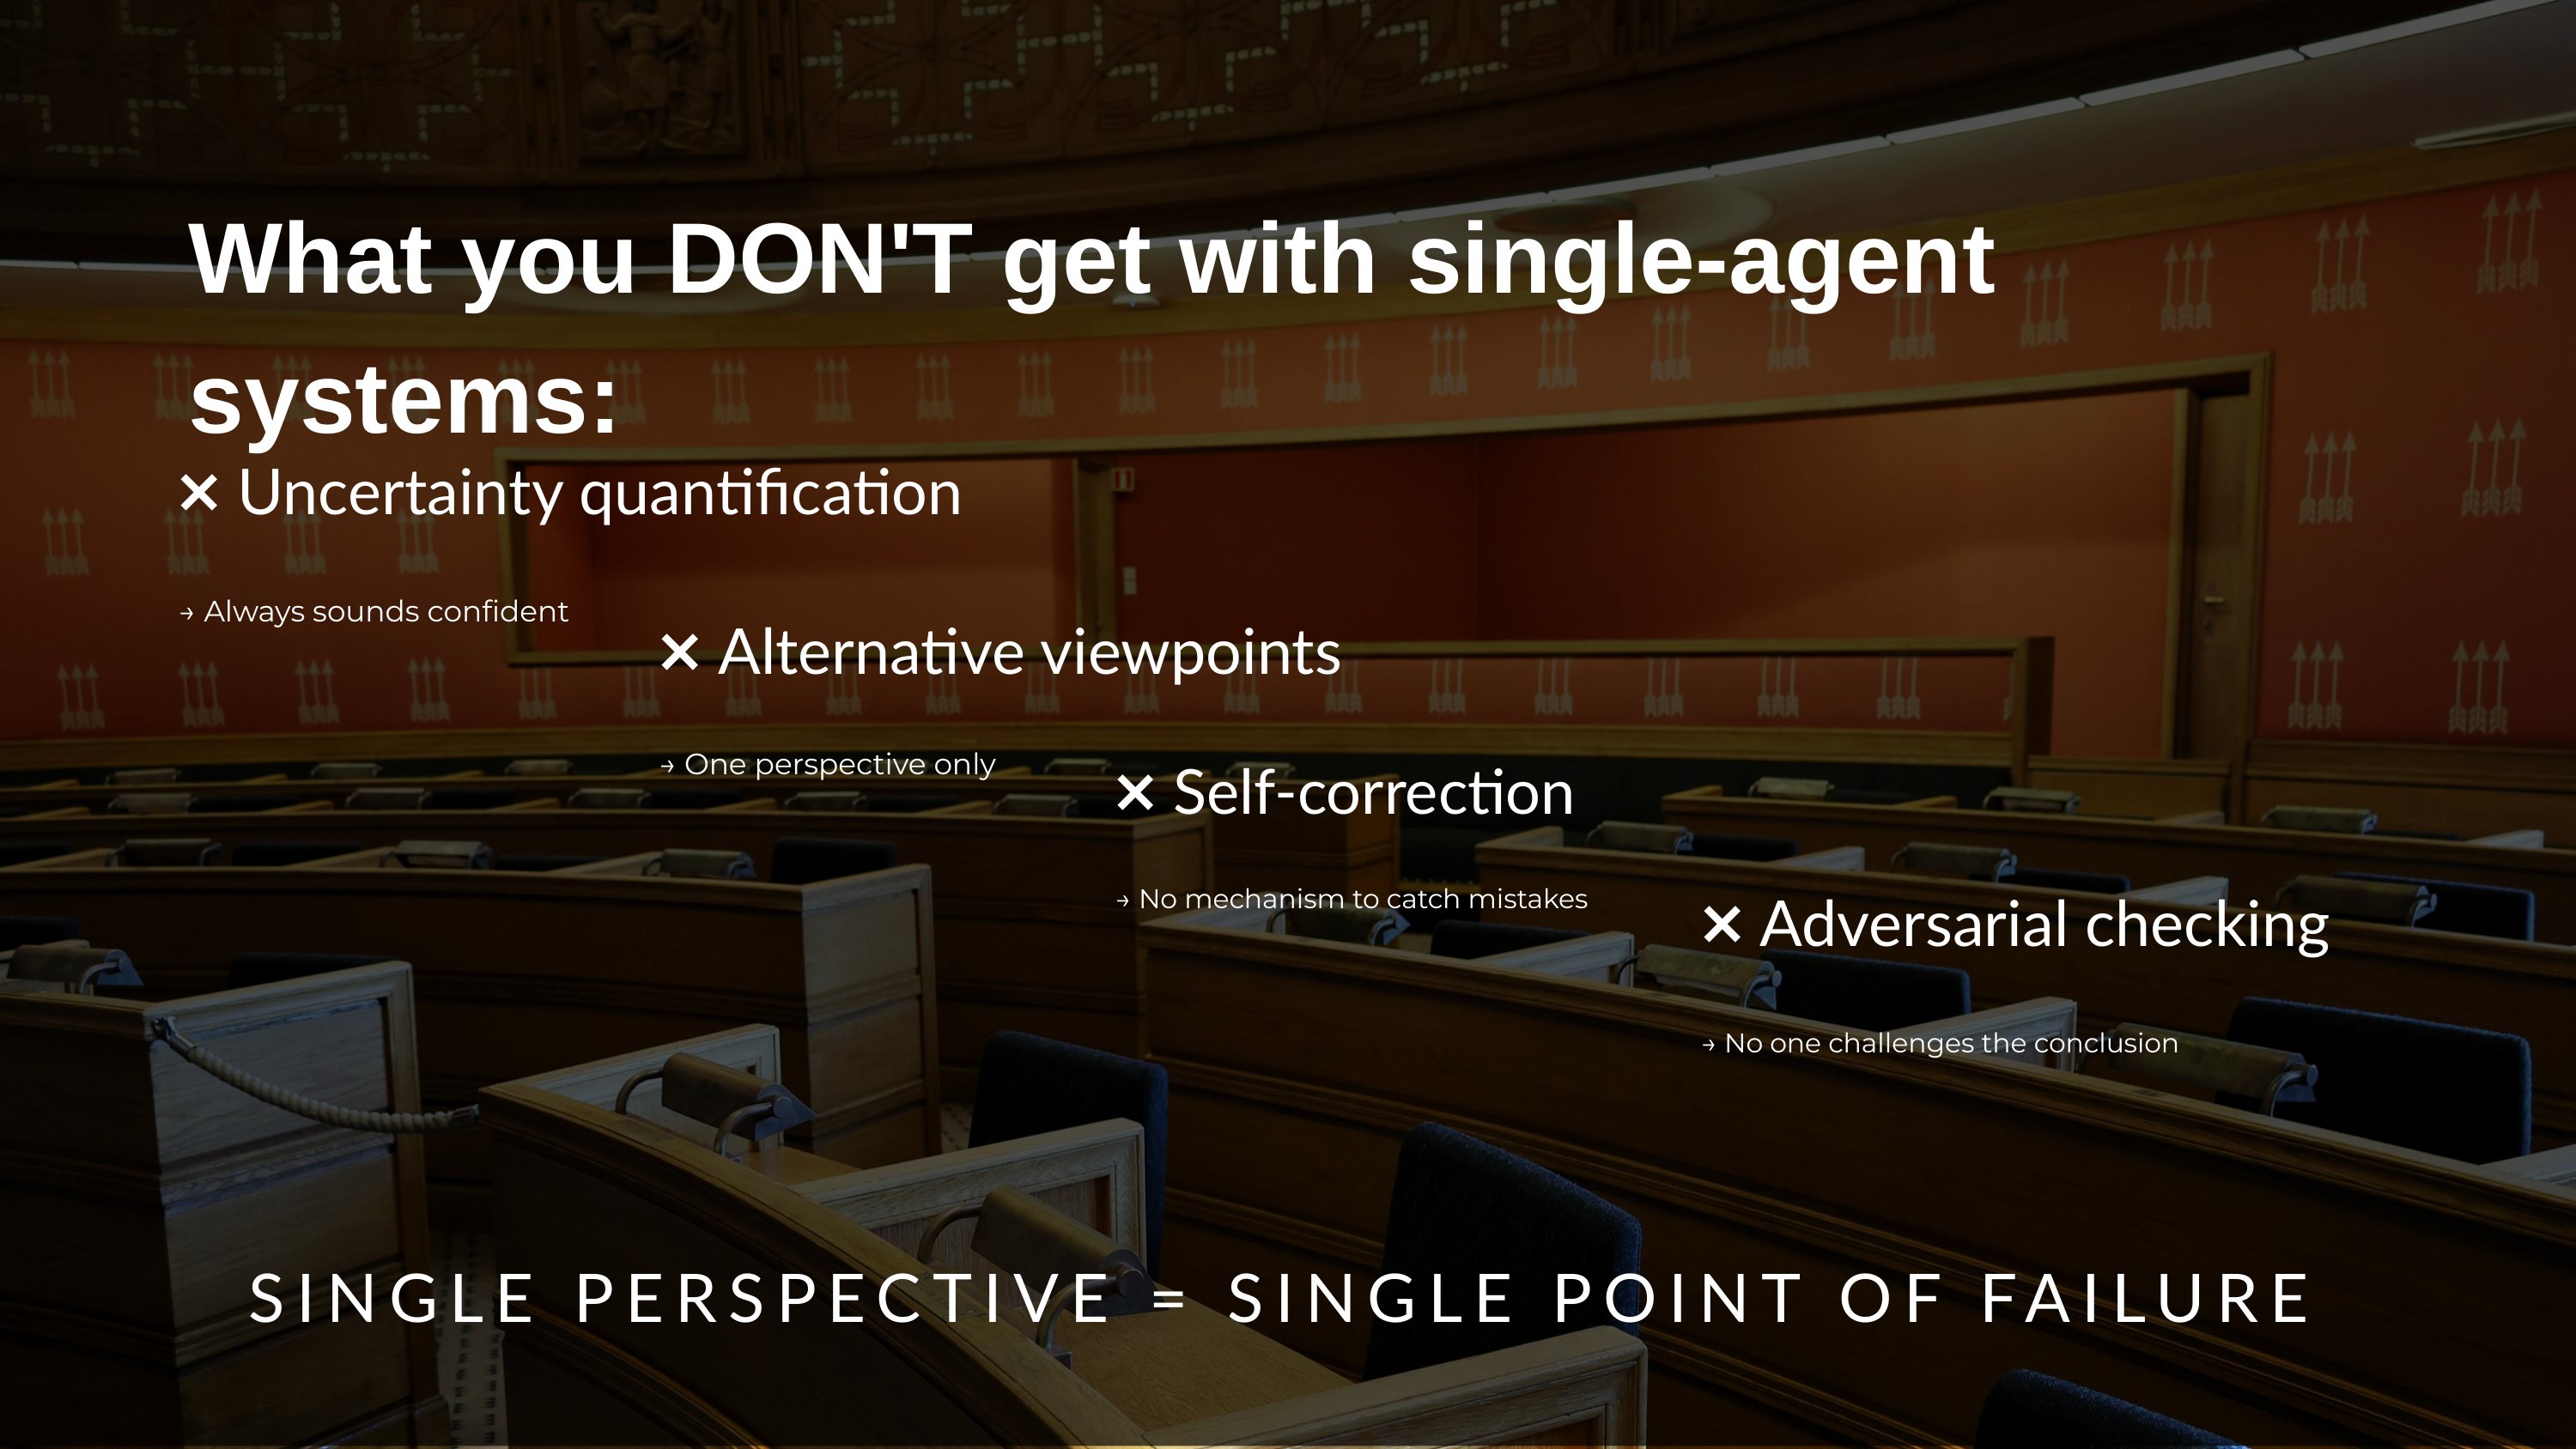

What you DON'T get with single-agent systems:
❌ Uncertainty quantification
→ Always sounds confident
❌ Alternative viewpoints
→ One perspective only
❌ Self-correction
❌ Adversarial checking
→ No mechanism to catch mistakes
→ No one challenges the conclusion
SINGLE PERSPECTIVE = SINGLE POINT OF FAILURE